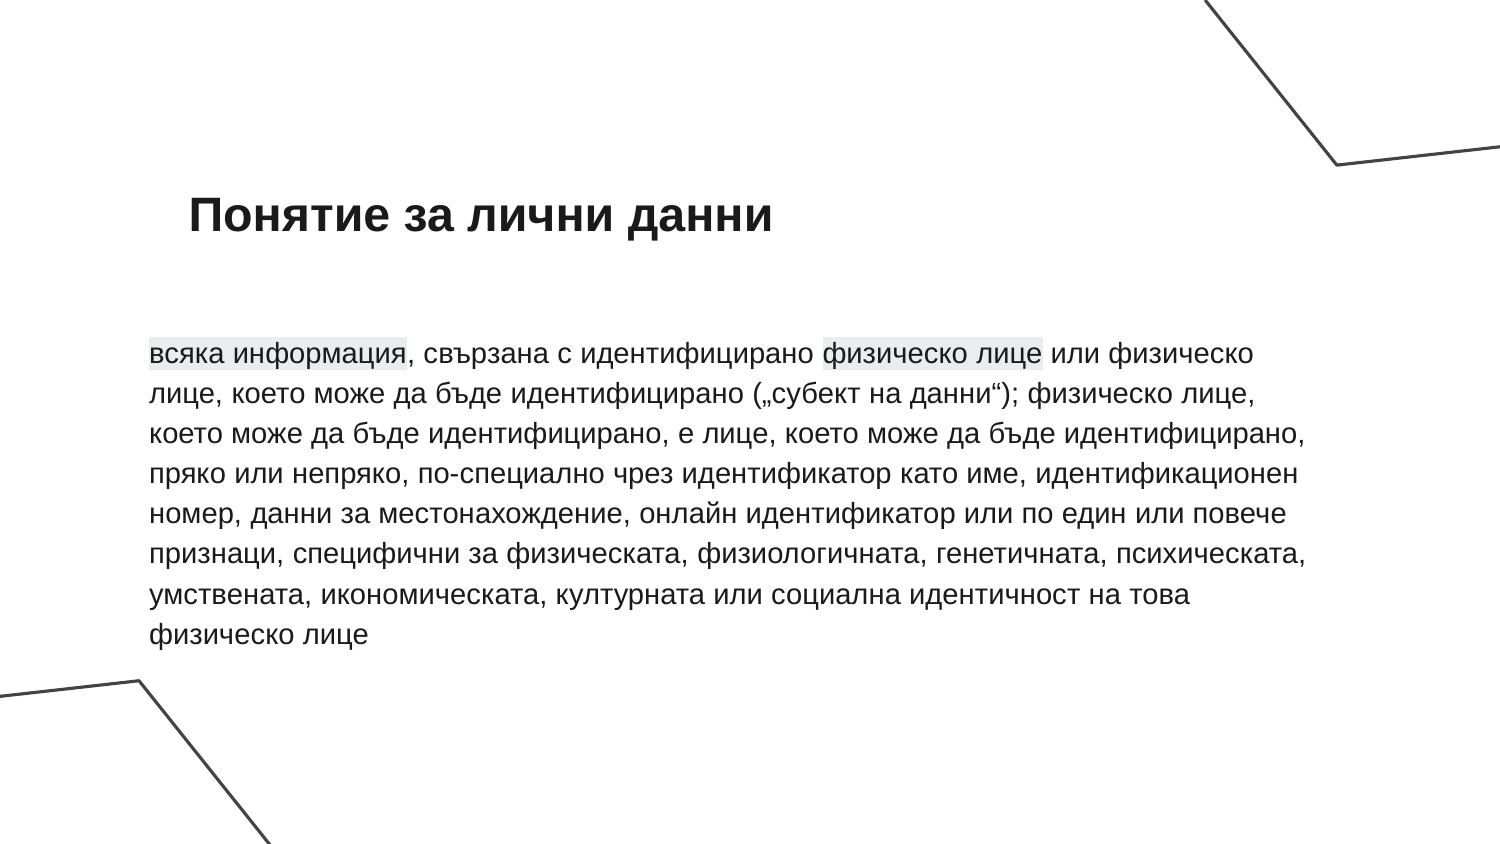

# Понятие за лични данни
всяка информация, свързана с идентифицирано физическо лице или физическо лице, което може да бъде идентифицирано („субект на данни“); физическо лице, което може да бъде идентифицирано, е лице, което може да бъде идентифицирано, пряко или непряко, по-специално чрез идентификатор като име, идентификационен номер, данни за местонахождение, онлайн идентификатор или по един или повече признаци, специфични за физическата, физиологичната, генетичната, психическата, умствената, икономическата, културната или социална идентичност на това физическо лице